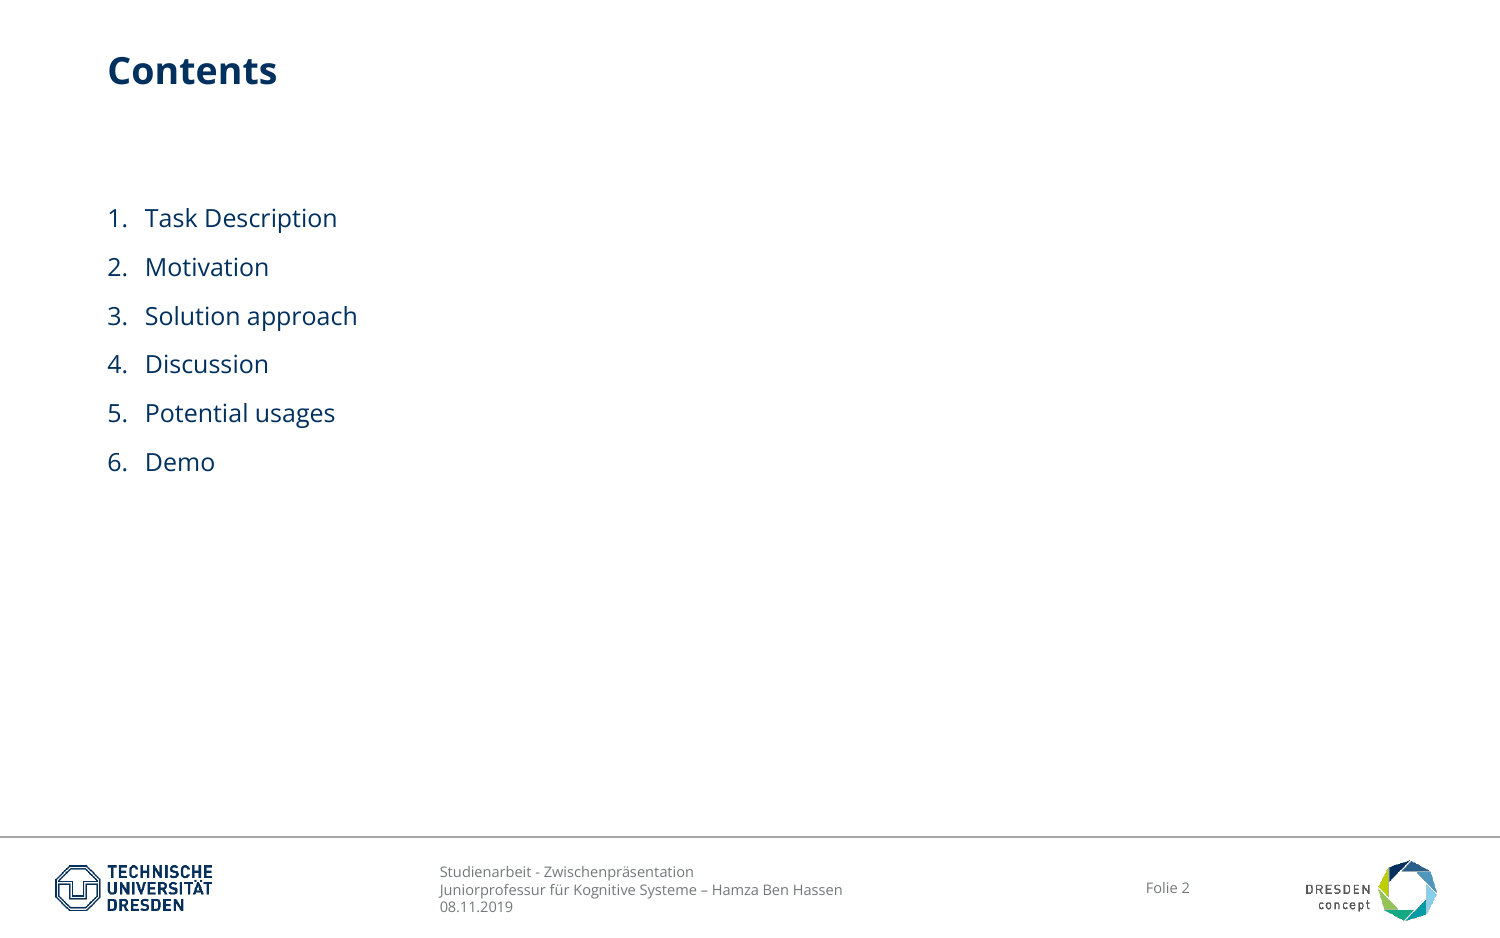

# Contents
Task Description
Motivation
Solution approach
Discussion
Potential usages
Demo